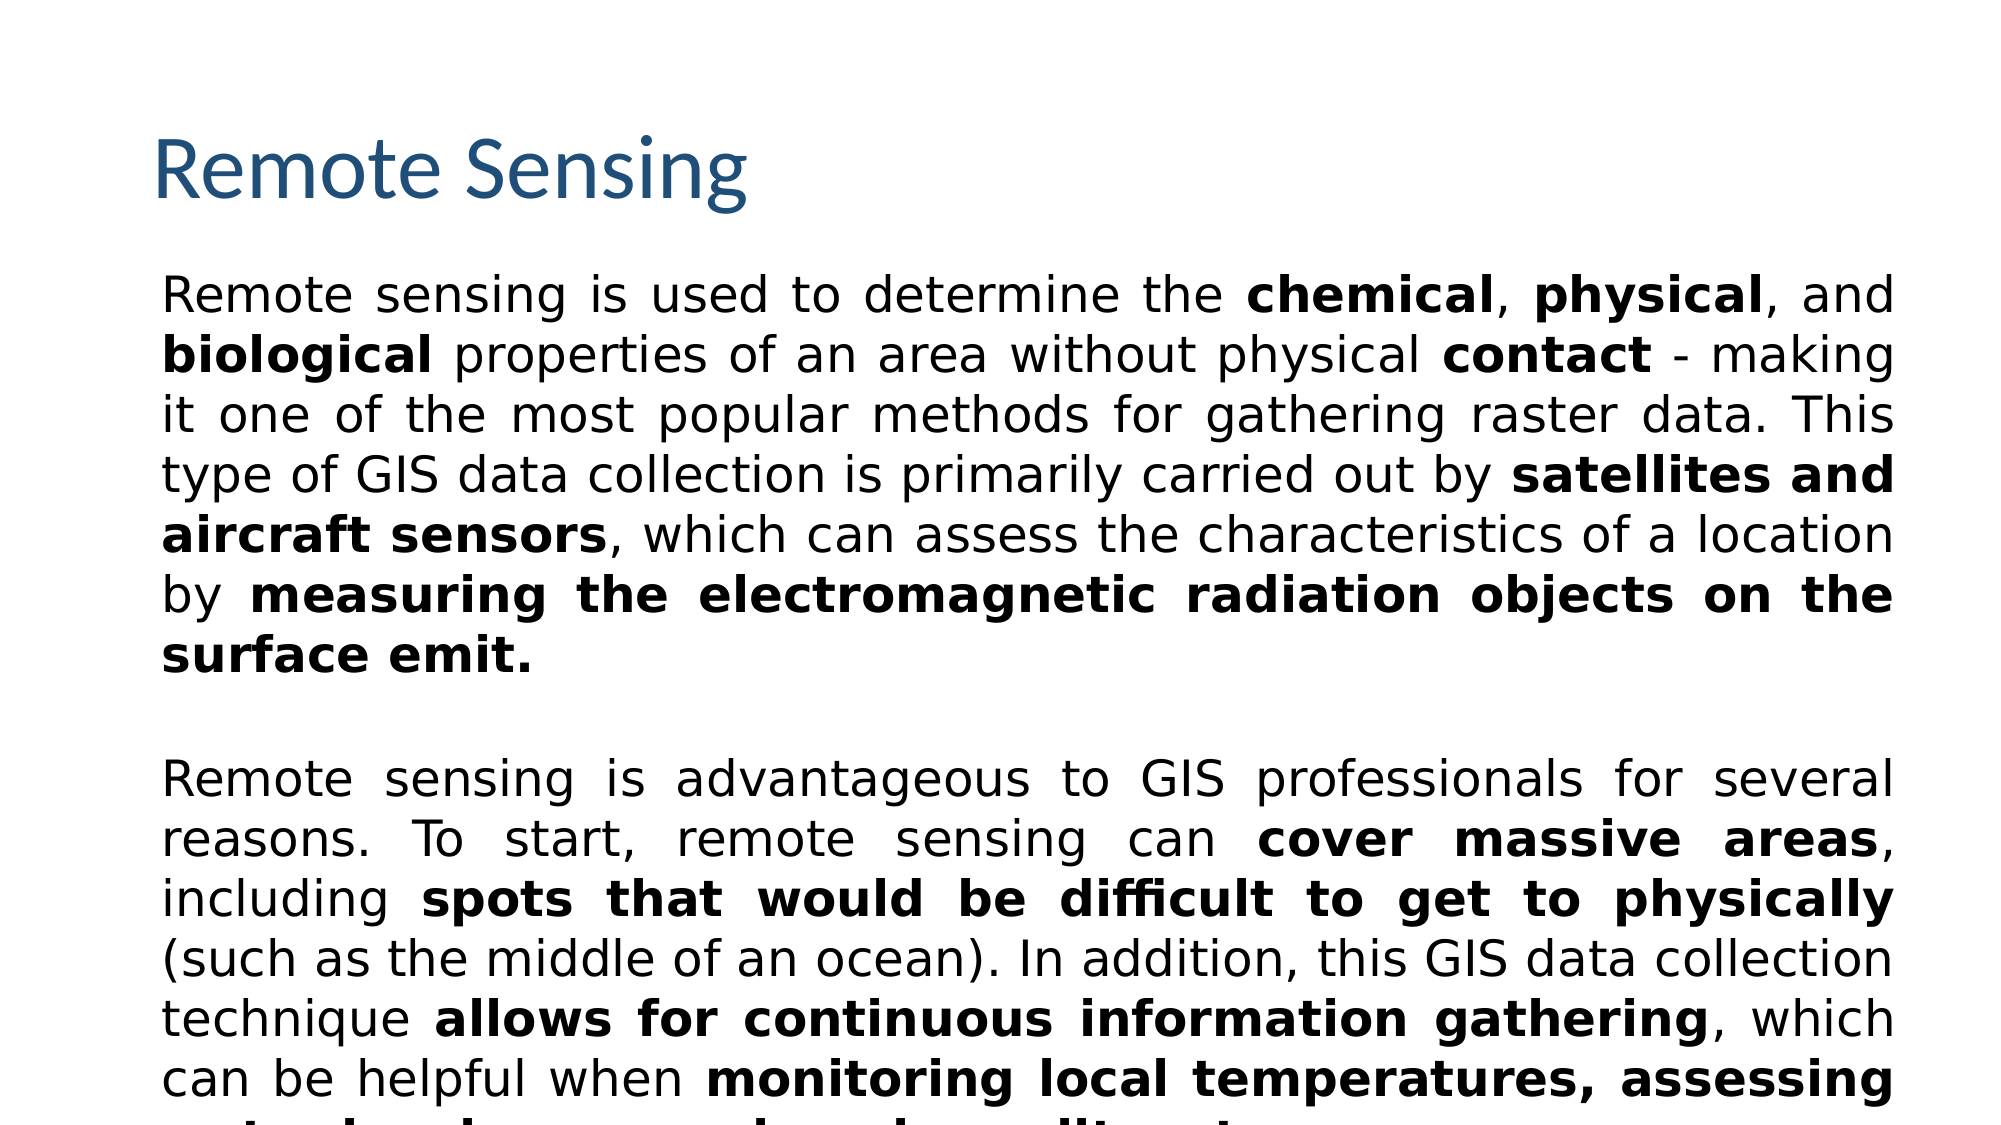

# Remote Sensing
Remote sensing is used to determine the chemical, physical, and biological properties of an area without physical contact - making it one of the most popular methods for gathering raster data. This type of GIS data collection is primarily carried out by satellites and aircraft sensors, which can assess the characteristics of a location by measuring the electromagnetic radiation objects on the surface emit.

Remote sensing is advantageous to GIS professionals for several reasons. To start, remote sensing can cover massive areas, including spots that would be difficult to get to physically (such as the middle of an ocean). In addition, this GIS data collection technique allows for continuous information gathering, which can be helpful when monitoring local temperatures, assessing water levels, measuring air quality, etc.